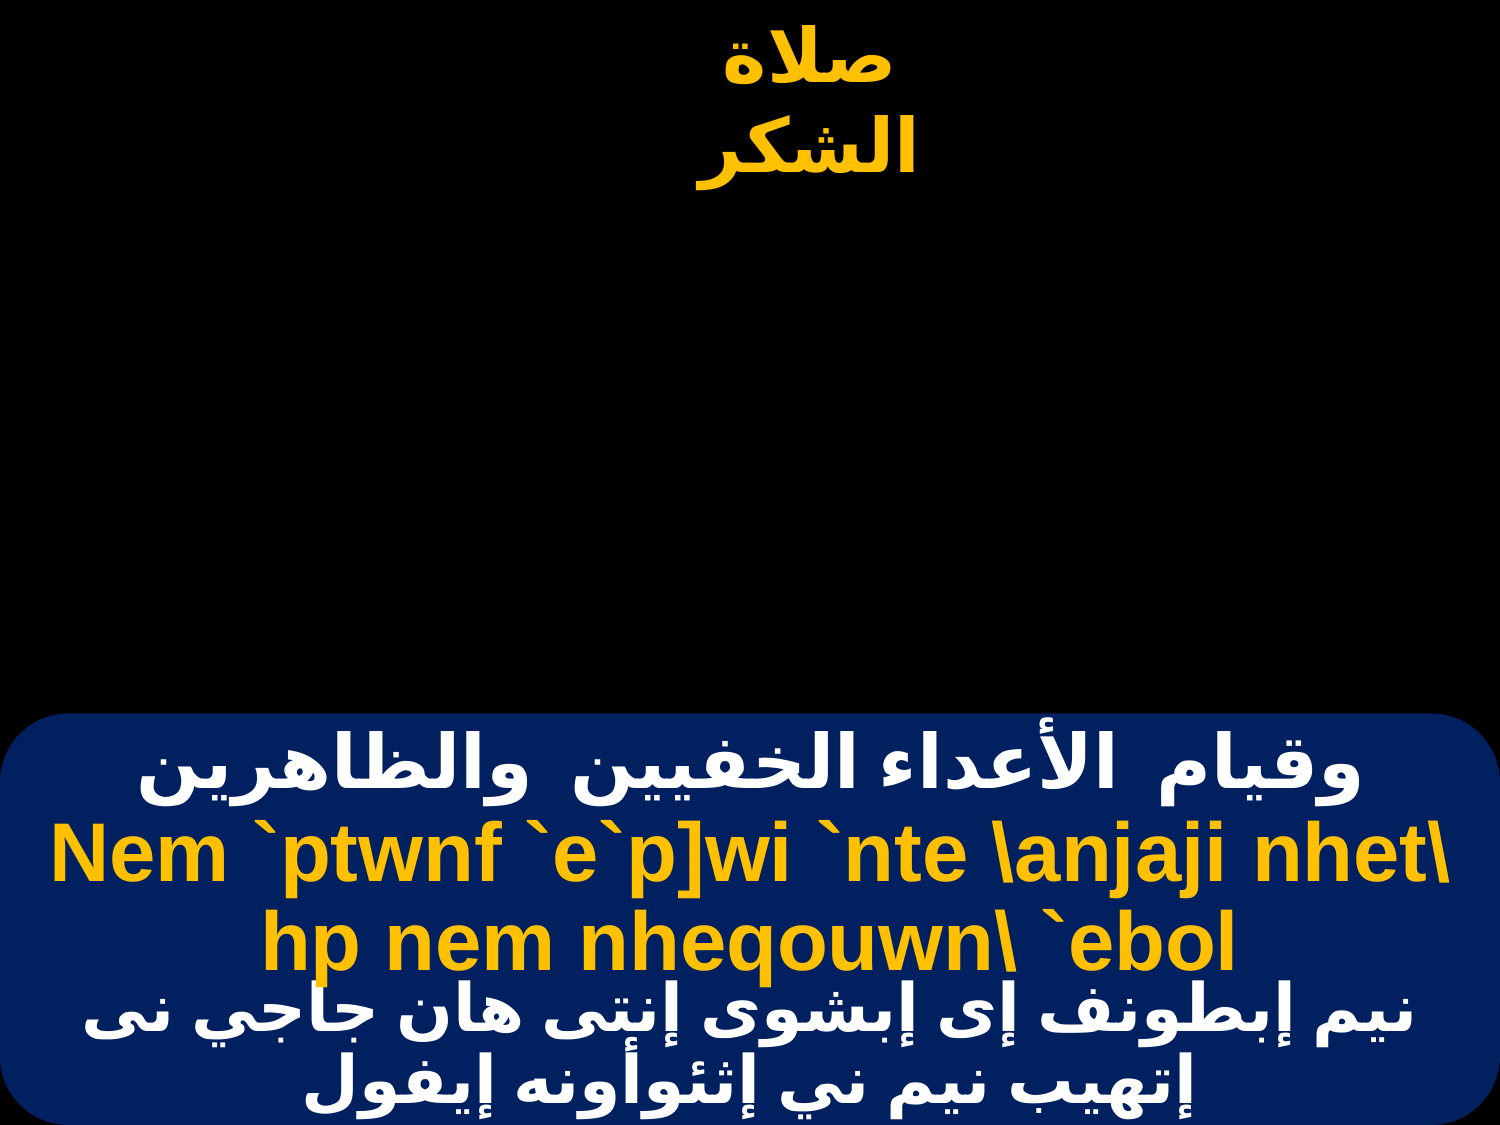

# وقيام  الأعداء الخفيين  والظاهرين
Nem `ptwnf `e`p]wi `nte \anjaji nhet\hp nem nheqouwn\ `ebol
نيم إبطونف إى إبشوى إنتى هان جاجي نى إتهيب نيم ني إثئوأونه إيفول